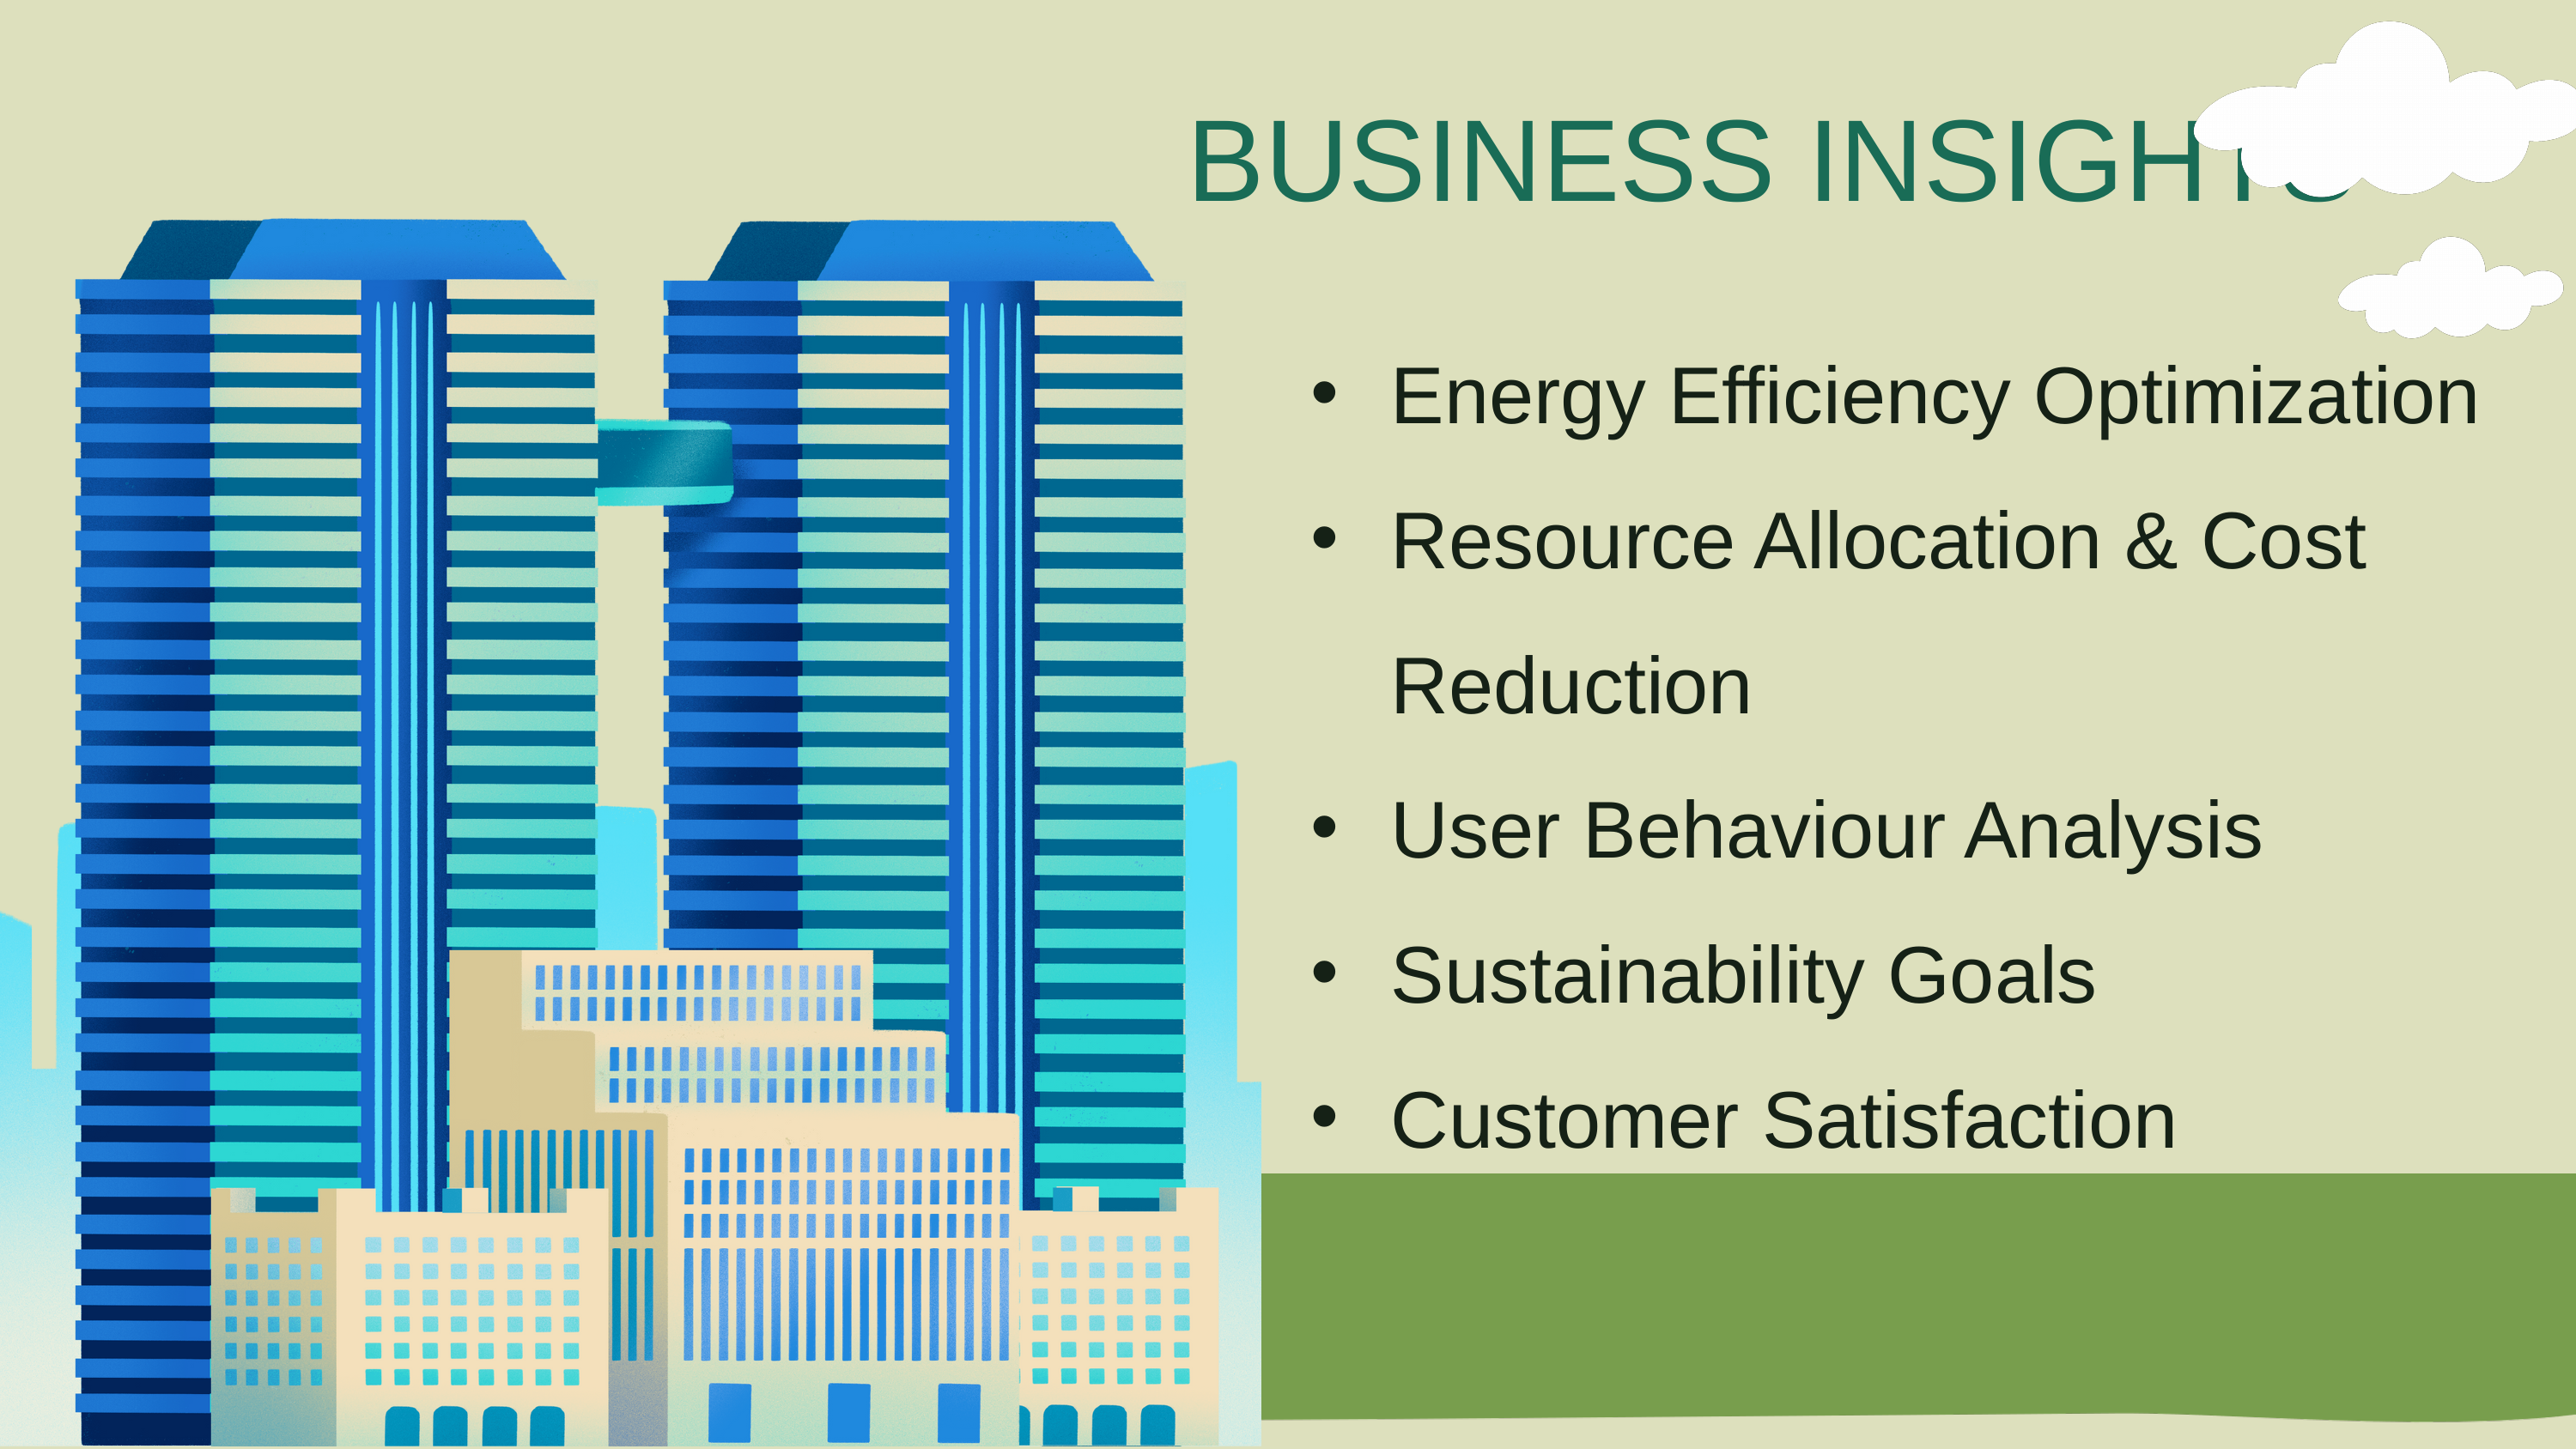

BUSINESS INSIGHTS

Energy Efficiency Optimization
Resource Allocation & Cost Reduction
User Behaviour Analysis
Sustainability Goals
Customer Satisfaction